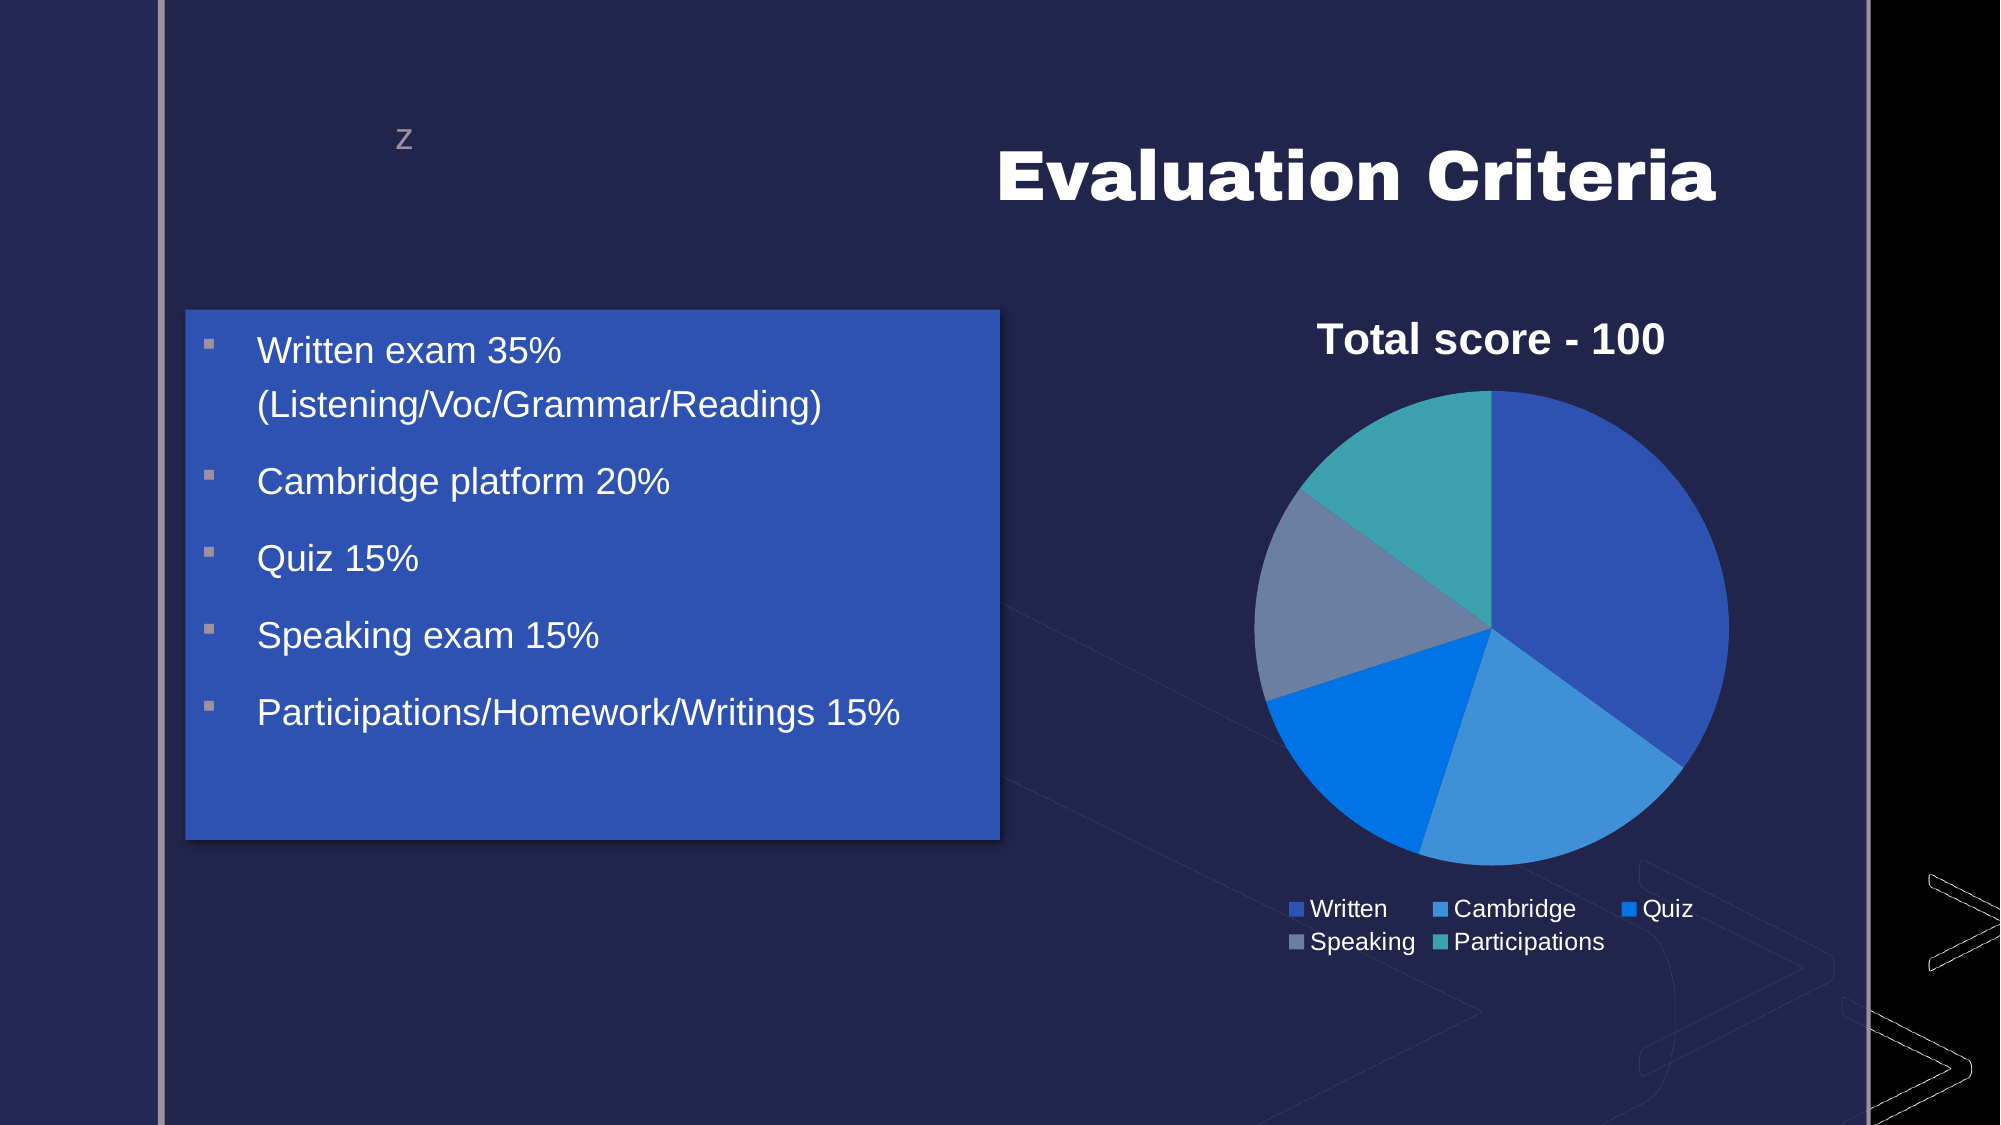

# Evaluation Criteria

### Chart: Total score - 100

| Category | Total score |
|---|---|
| Written | 35.0 |
| Cambridge | 20.0 |
| Quiz | 15.0 |
| Speaking | 15.0 |
| Participations | 15.0 |
Written exam 35% (Listening/Voc/Grammar/Reading)
Cambridge platform 20%
Quiz 15%
Speaking exam 15%
Participations/Homework/Writings 15%